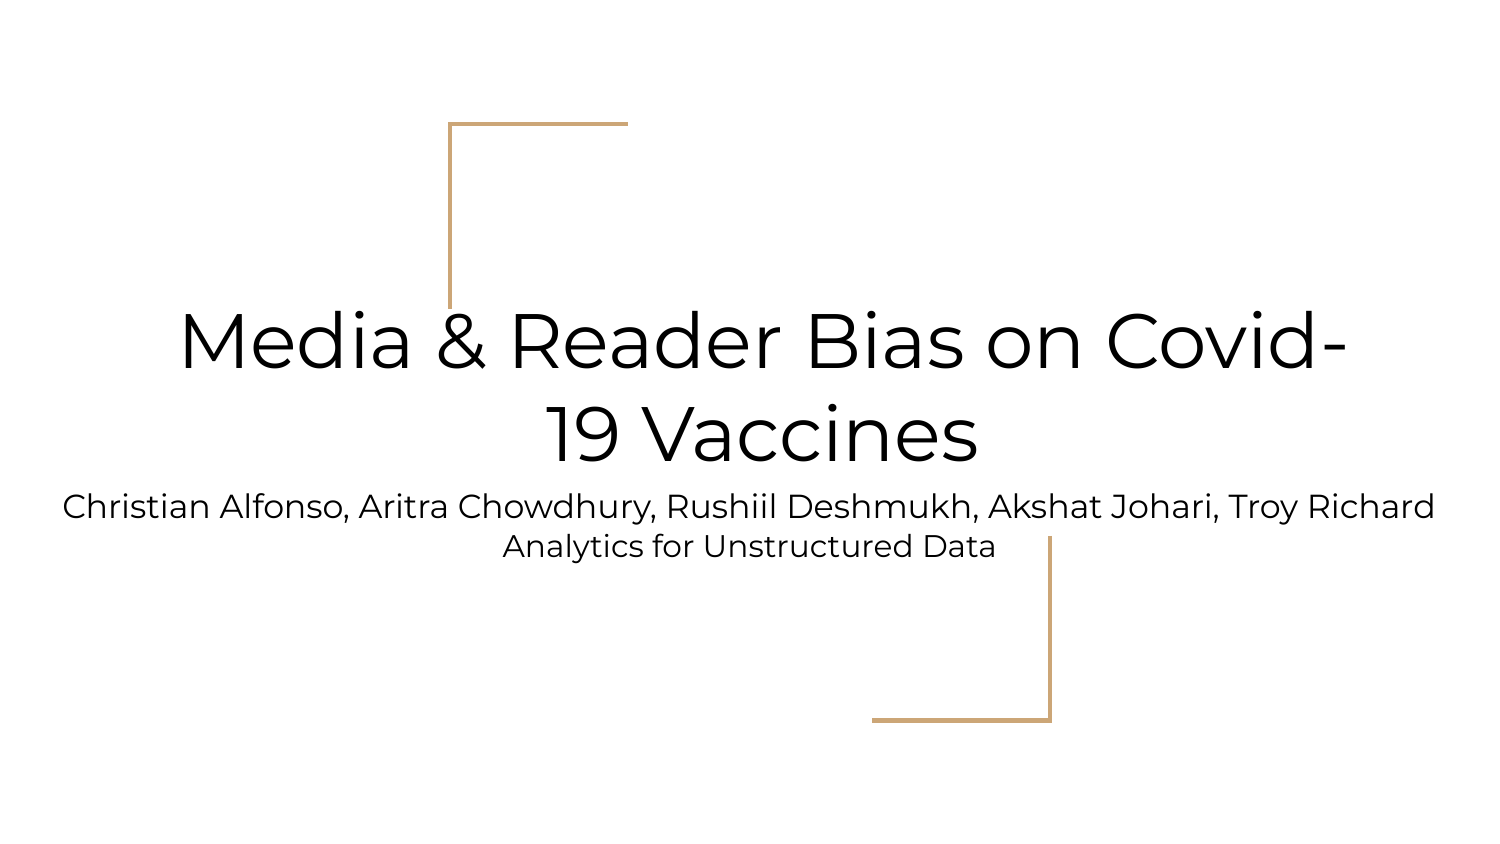

# Media & Reader Bias on Covid-19 Vaccines
Christian Alfonso, Aritra Chowdhury, Rushiil Deshmukh, Akshat Johari, Troy Richard
Analytics for Unstructured Data